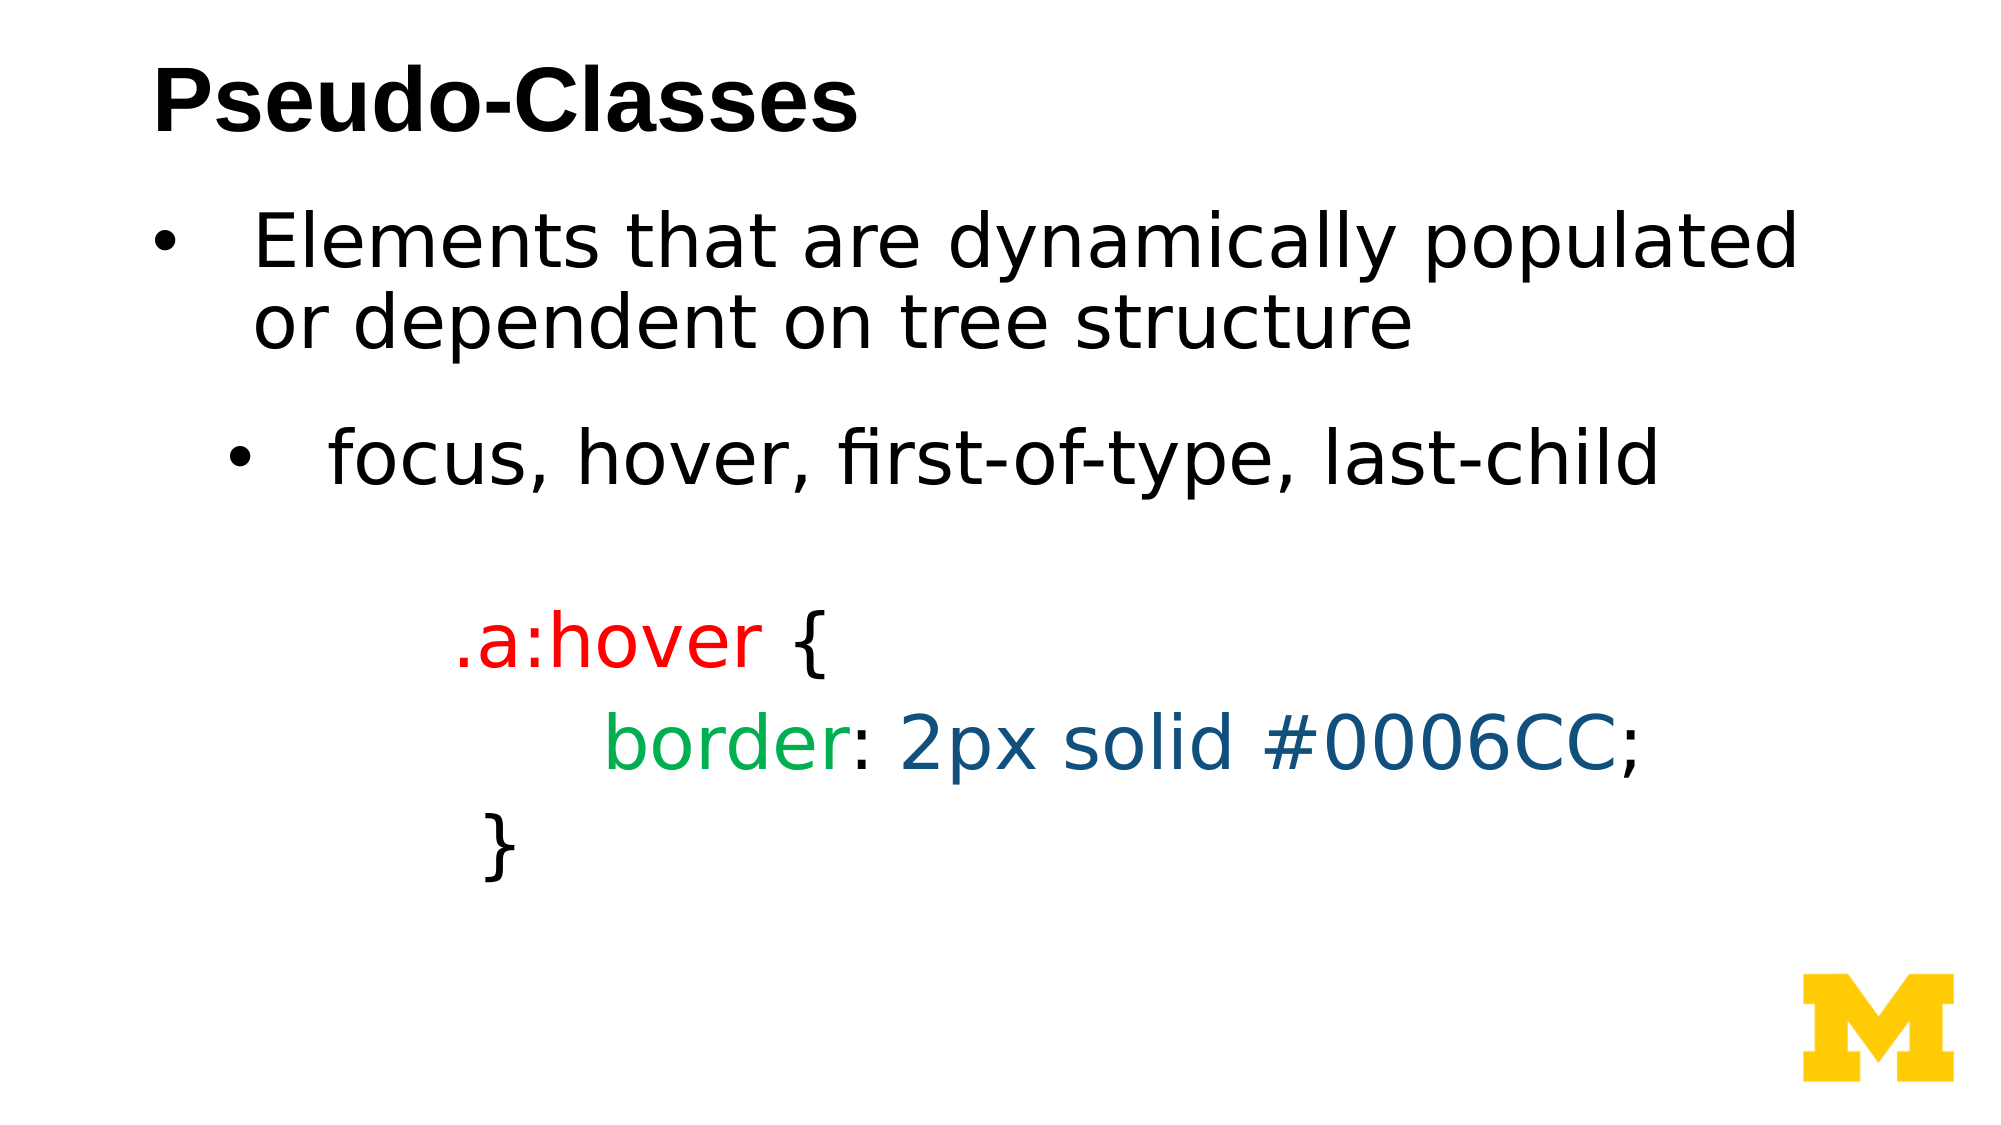

# Pseudo-Classes
Elements that are dynamically populated or dependent on tree structure
focus, hover, first-of-type, last-child
		.a:hover {
			border: 2px solid #0006CC;
		 }